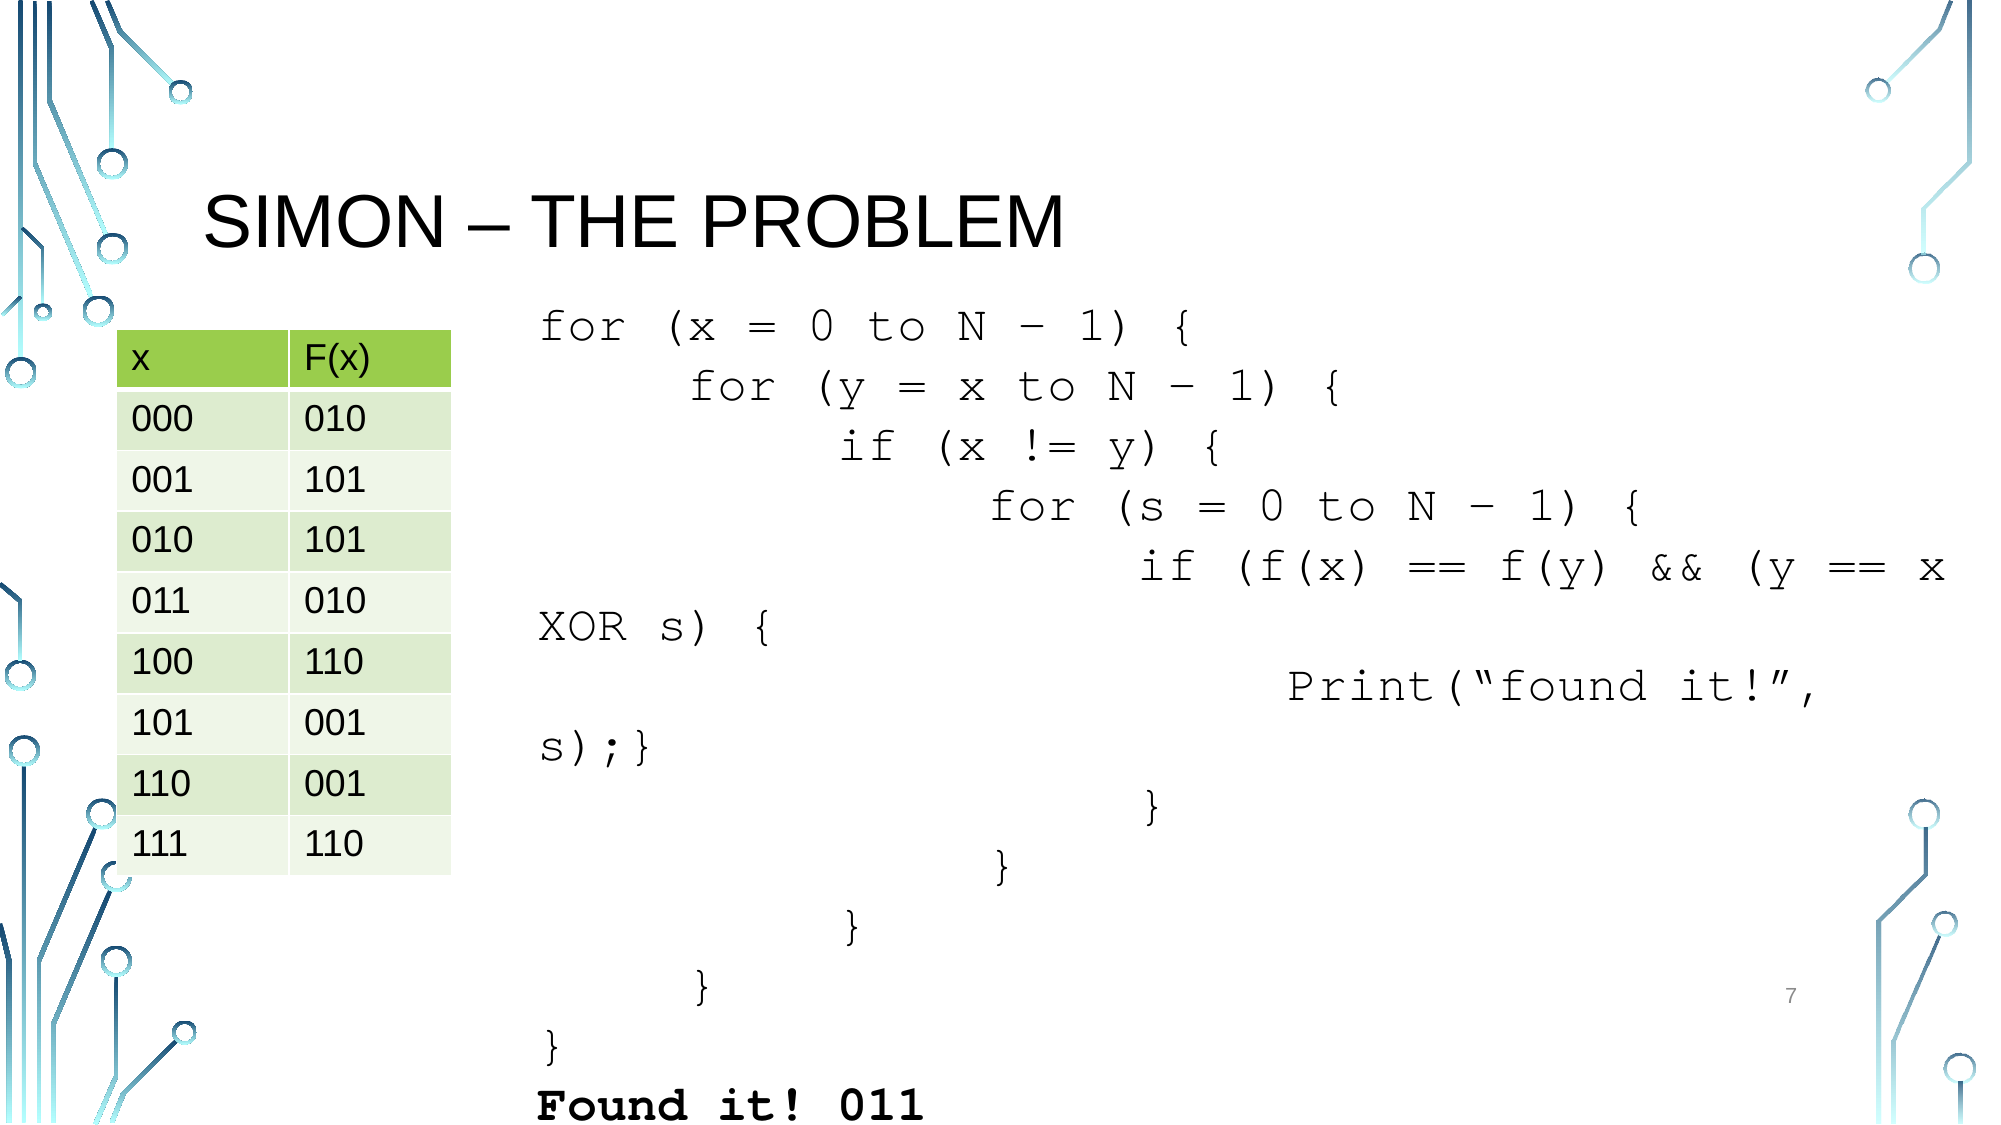

# SIMON – The problem
for (x = 0 to N - 1) {
	for (y = x to N - 1) {
		if (x != y) {
			for (s = 0 to N – 1) {
				if (f(x) == f(y) && (y == x XOR s) {
					Print(“found it!”, s);}
				}
			}
		}
	}
}
Found it! 011
| x | F(x) |
| --- | --- |
| 000 | 010 |
| 001 | 101 |
| 010 | 101 |
| 011 | 010 |
| 100 | 110 |
| 101 | 001 |
| 110 | 001 |
| 111 | 110 |
7